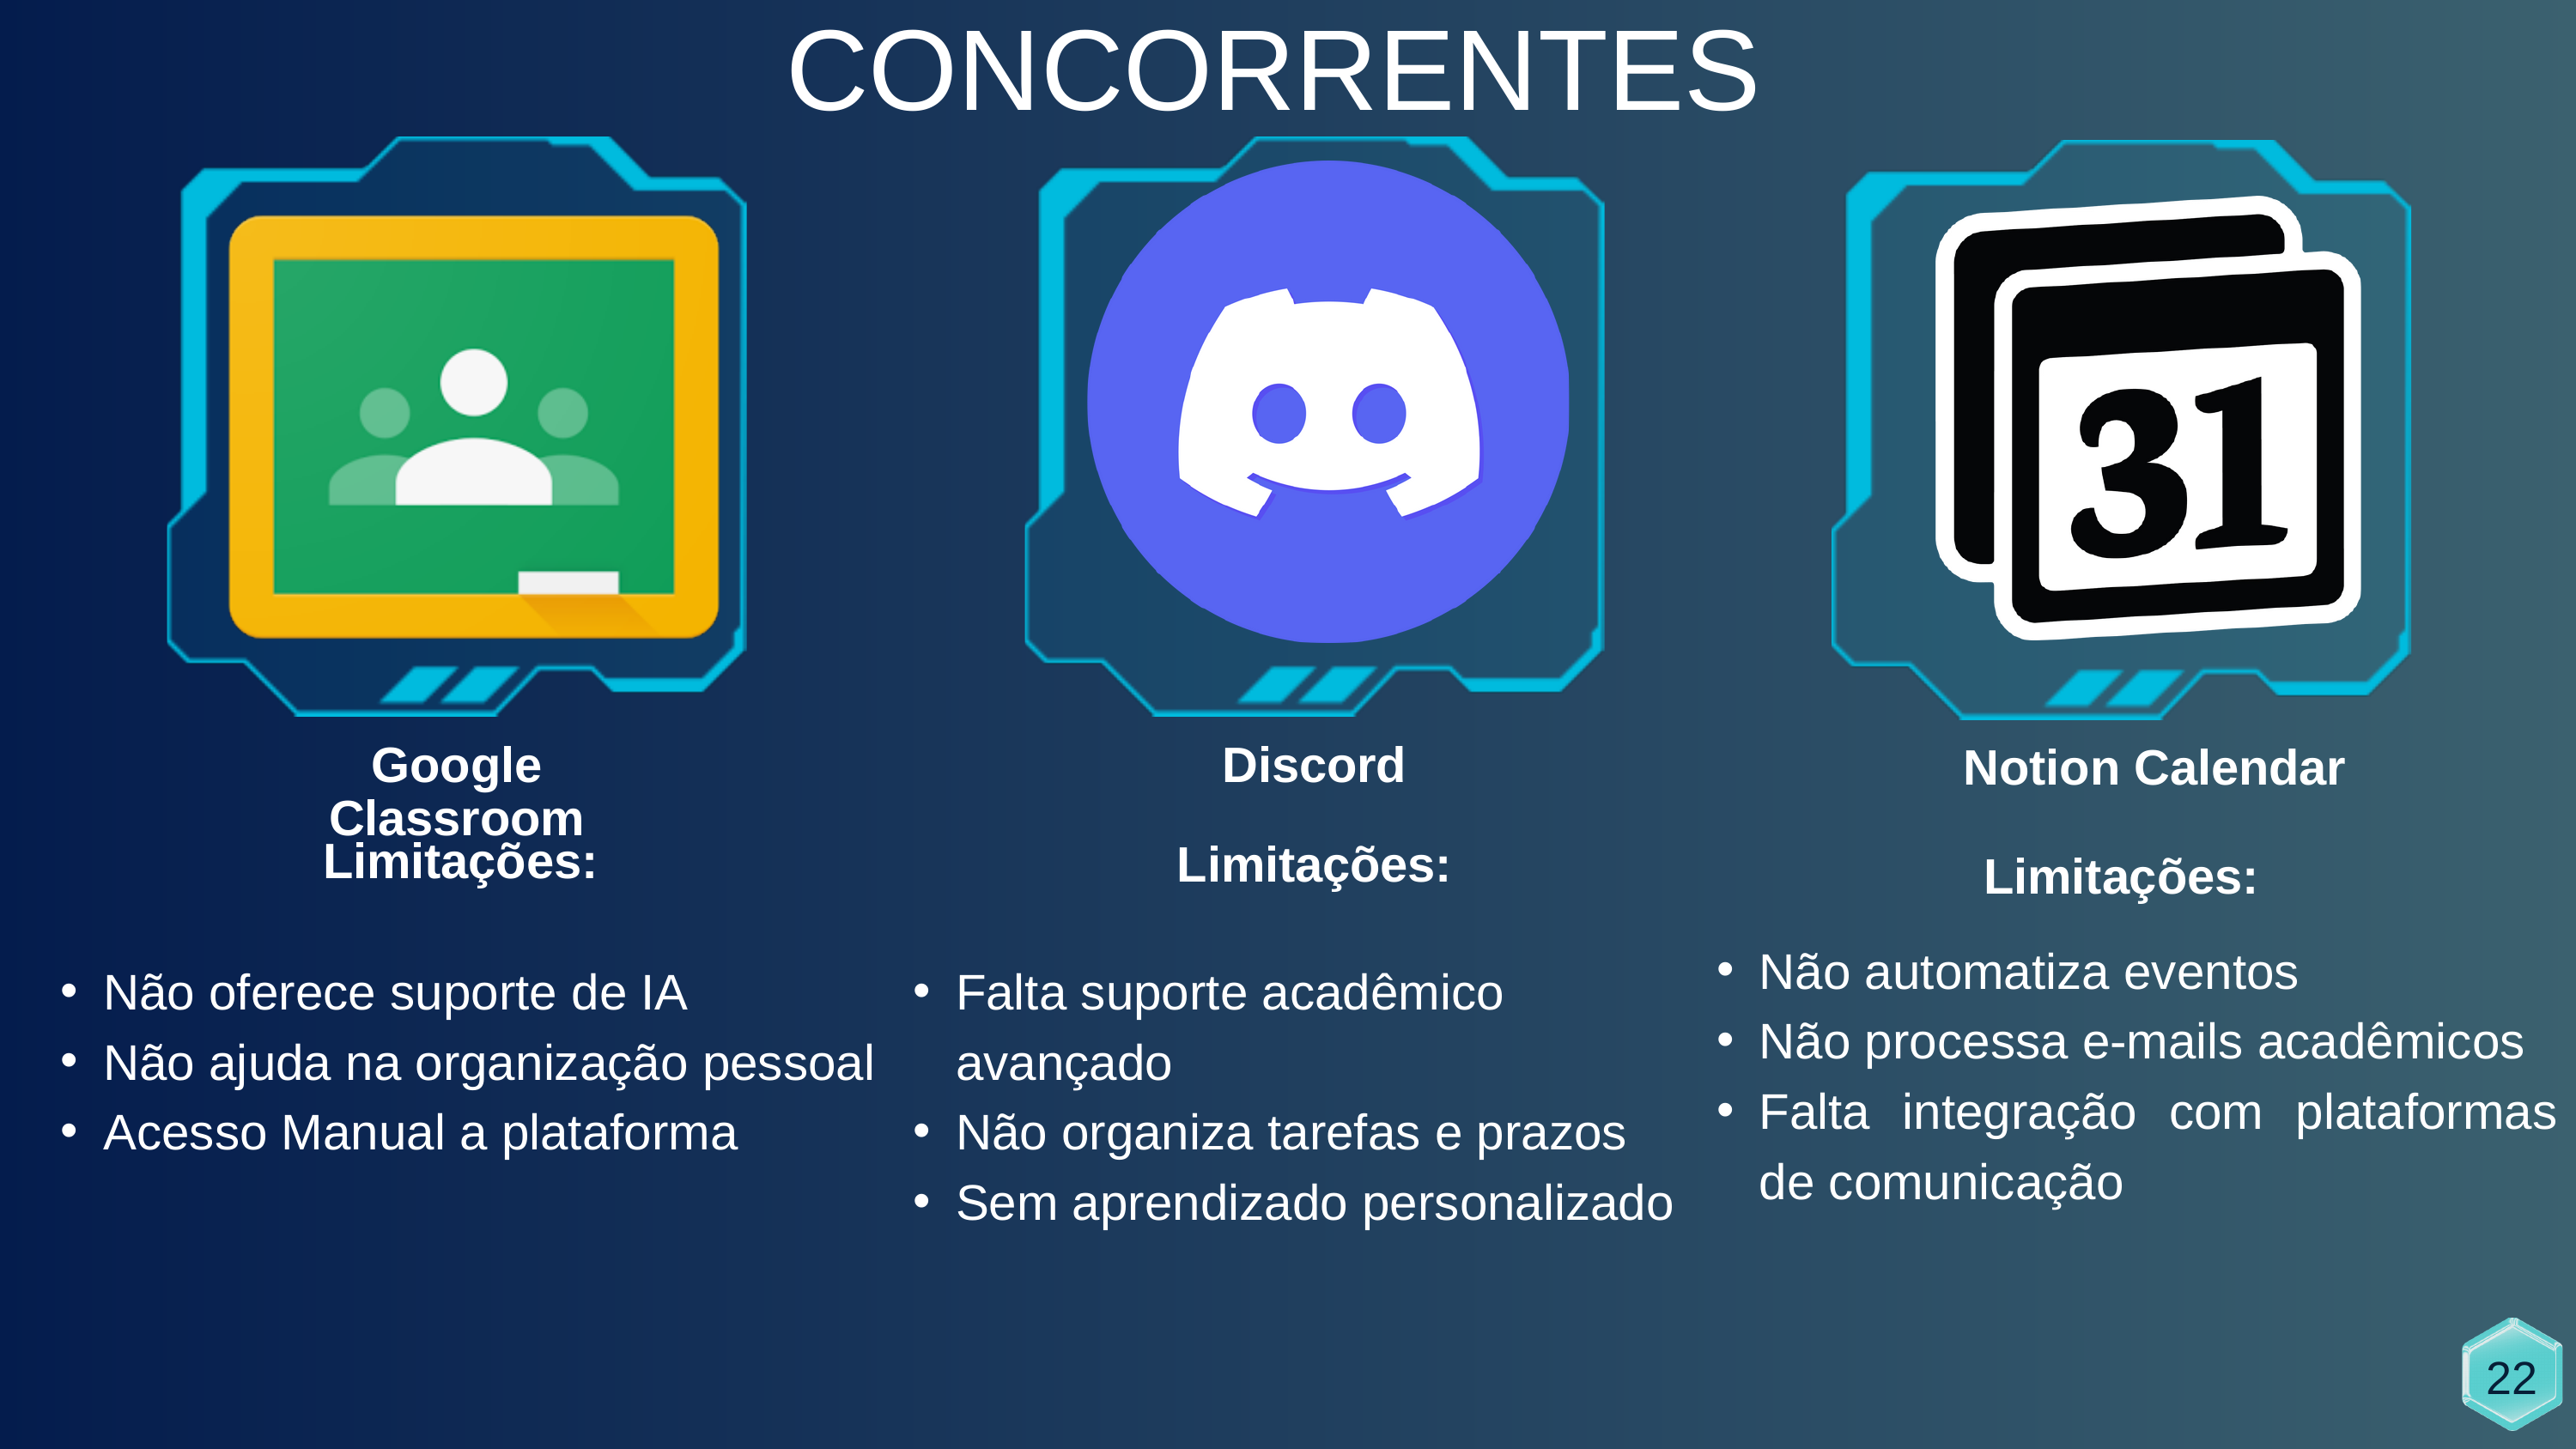

CONCORRENTES

Google Classroom
Discord
Notion Calendar
Limitações:

Limitações:
Limitações:
Não automatiza eventos
Não processa e-mails acadêmicos
Falta integração com plataformas de comunicação
Não oferece suporte de IA
Não ajuda na organização pessoal
Acesso Manual a plataforma
Falta suporte acadêmico avançado
Não organiza tarefas e prazos
Sem aprendizado personalizado

22